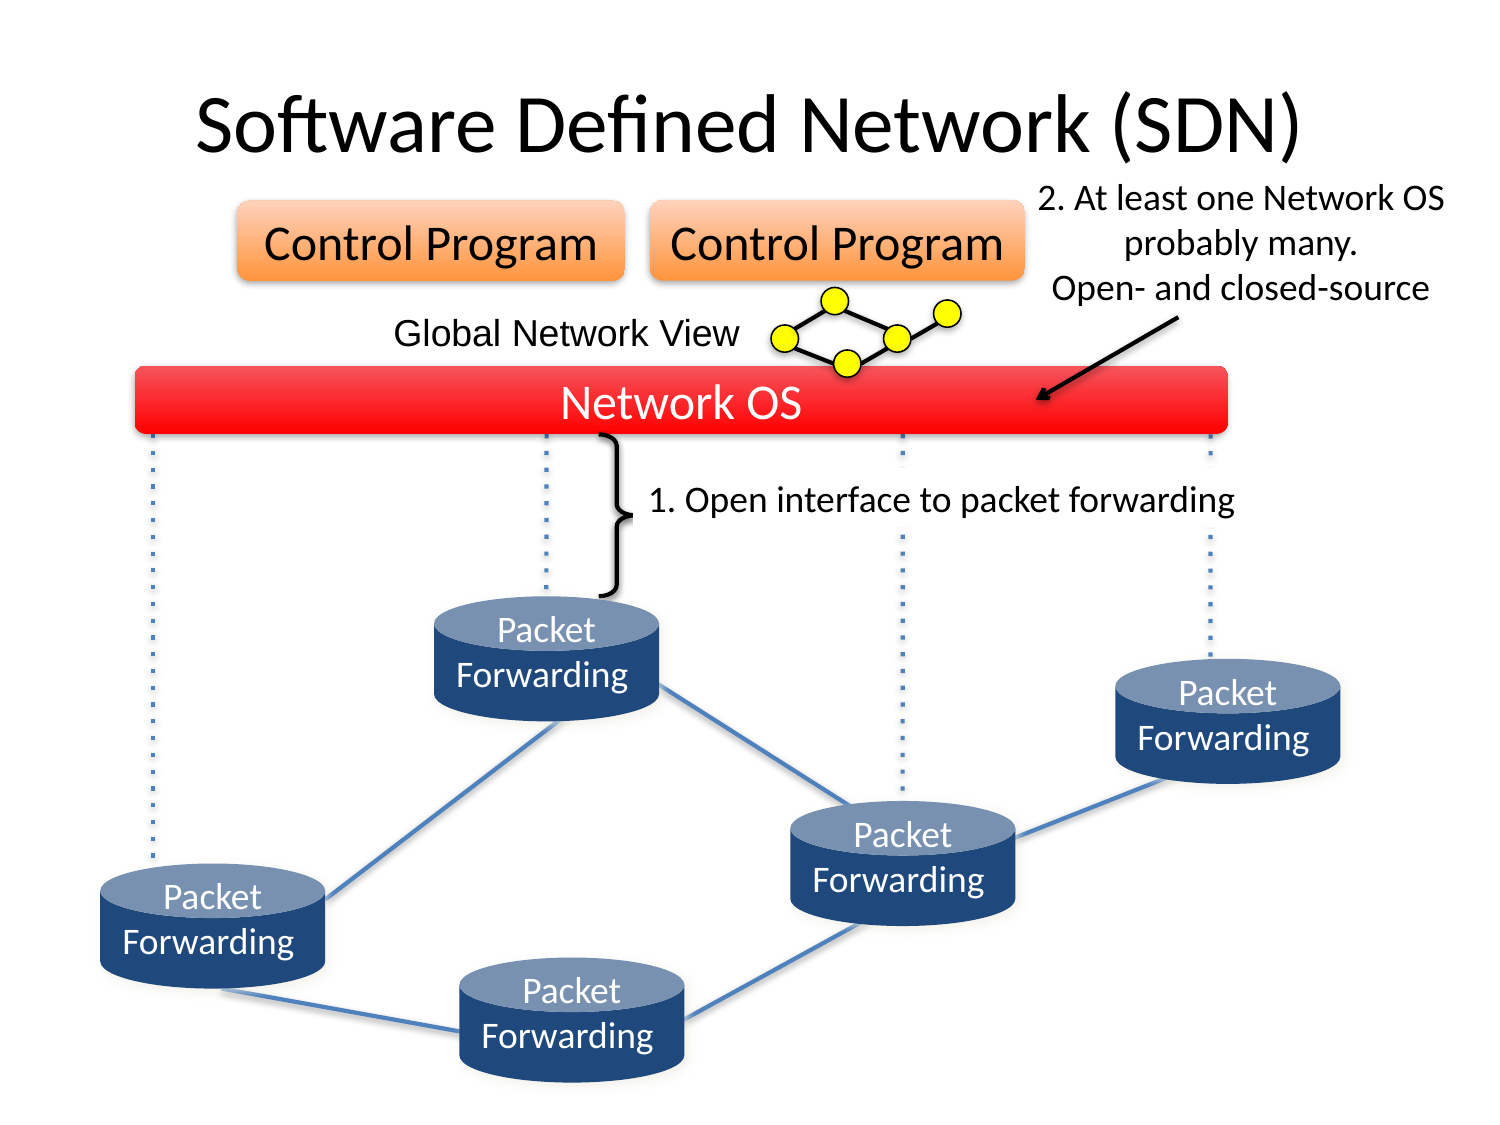

# Software Defined Network (SDN)
2. At least one Network OS
probably many.
Open- and closed-source
Control Program
Control Program

Global Network View
Network OS

1. Open interface to packet forwarding
Packet
Forwarding

Packet
Forwarding

Packet
Forwarding

Packet
Forwarding

Packet
Forwarding